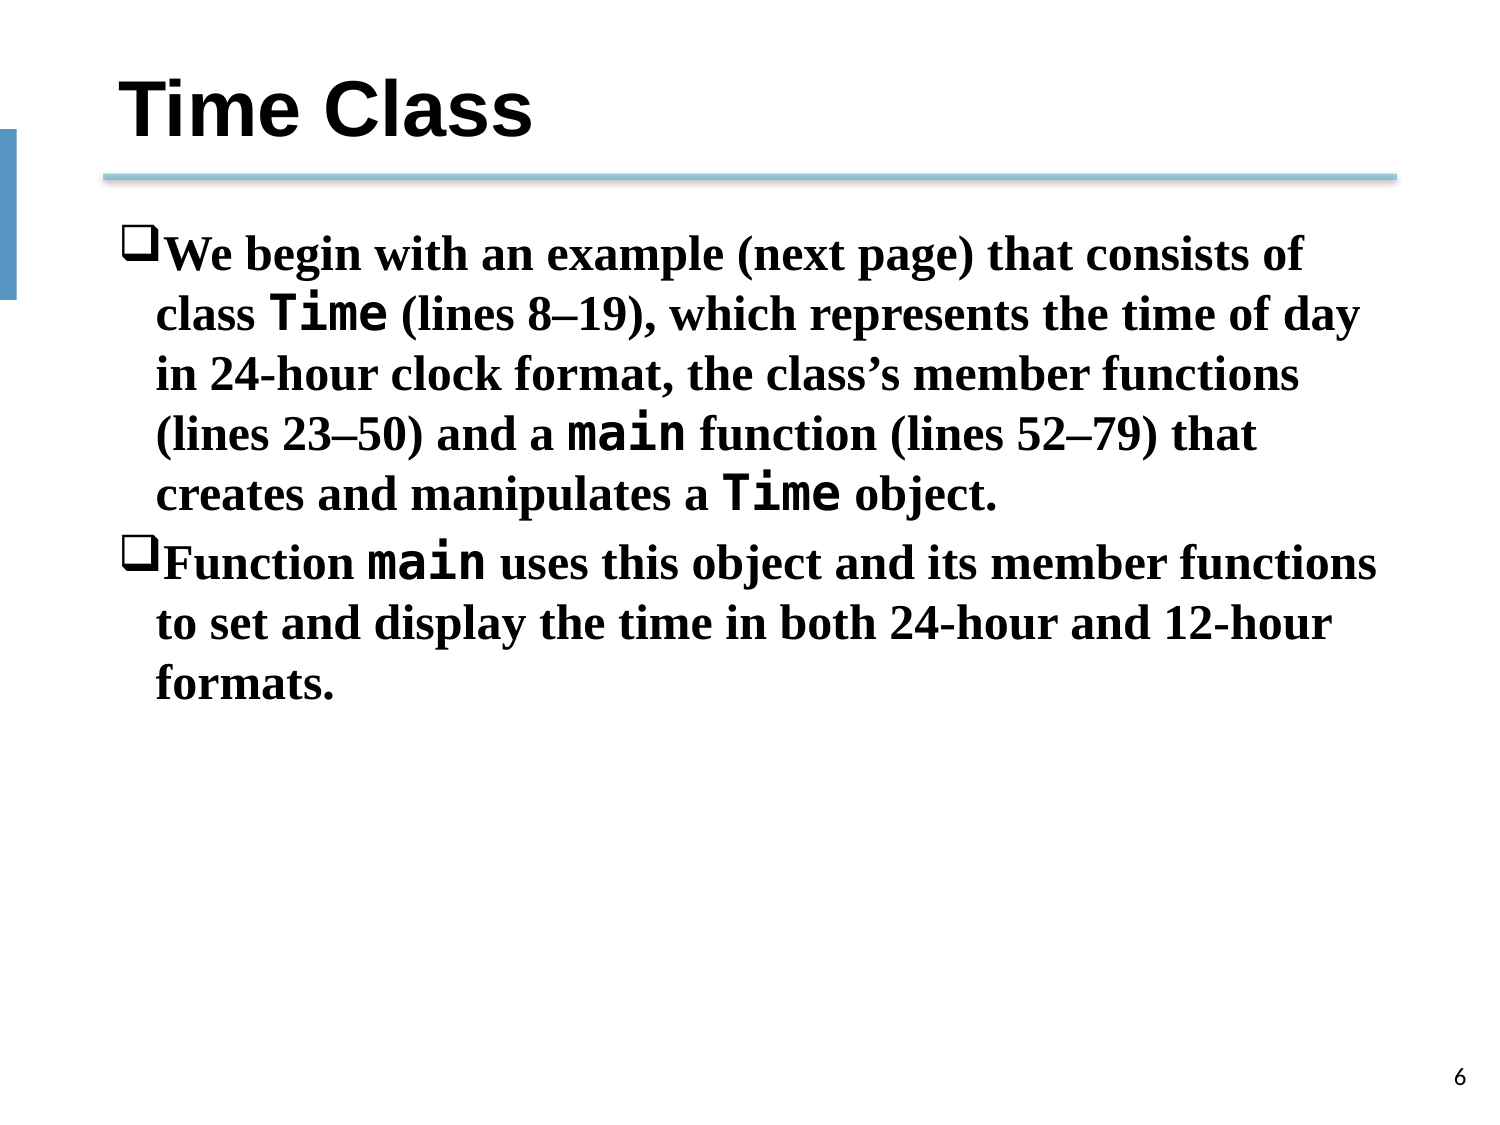

# Time Class
We begin with an example (next page) that consists of class Time (lines 8–19), which represents the time of day in 24-hour clock format, the class’s member functions (lines 23–50) and a main function (lines 52–79) that creates and manipulates a Time object.
Function main uses this object and its member functions to set and display the time in both 24-hour and 12-hour formats.

6